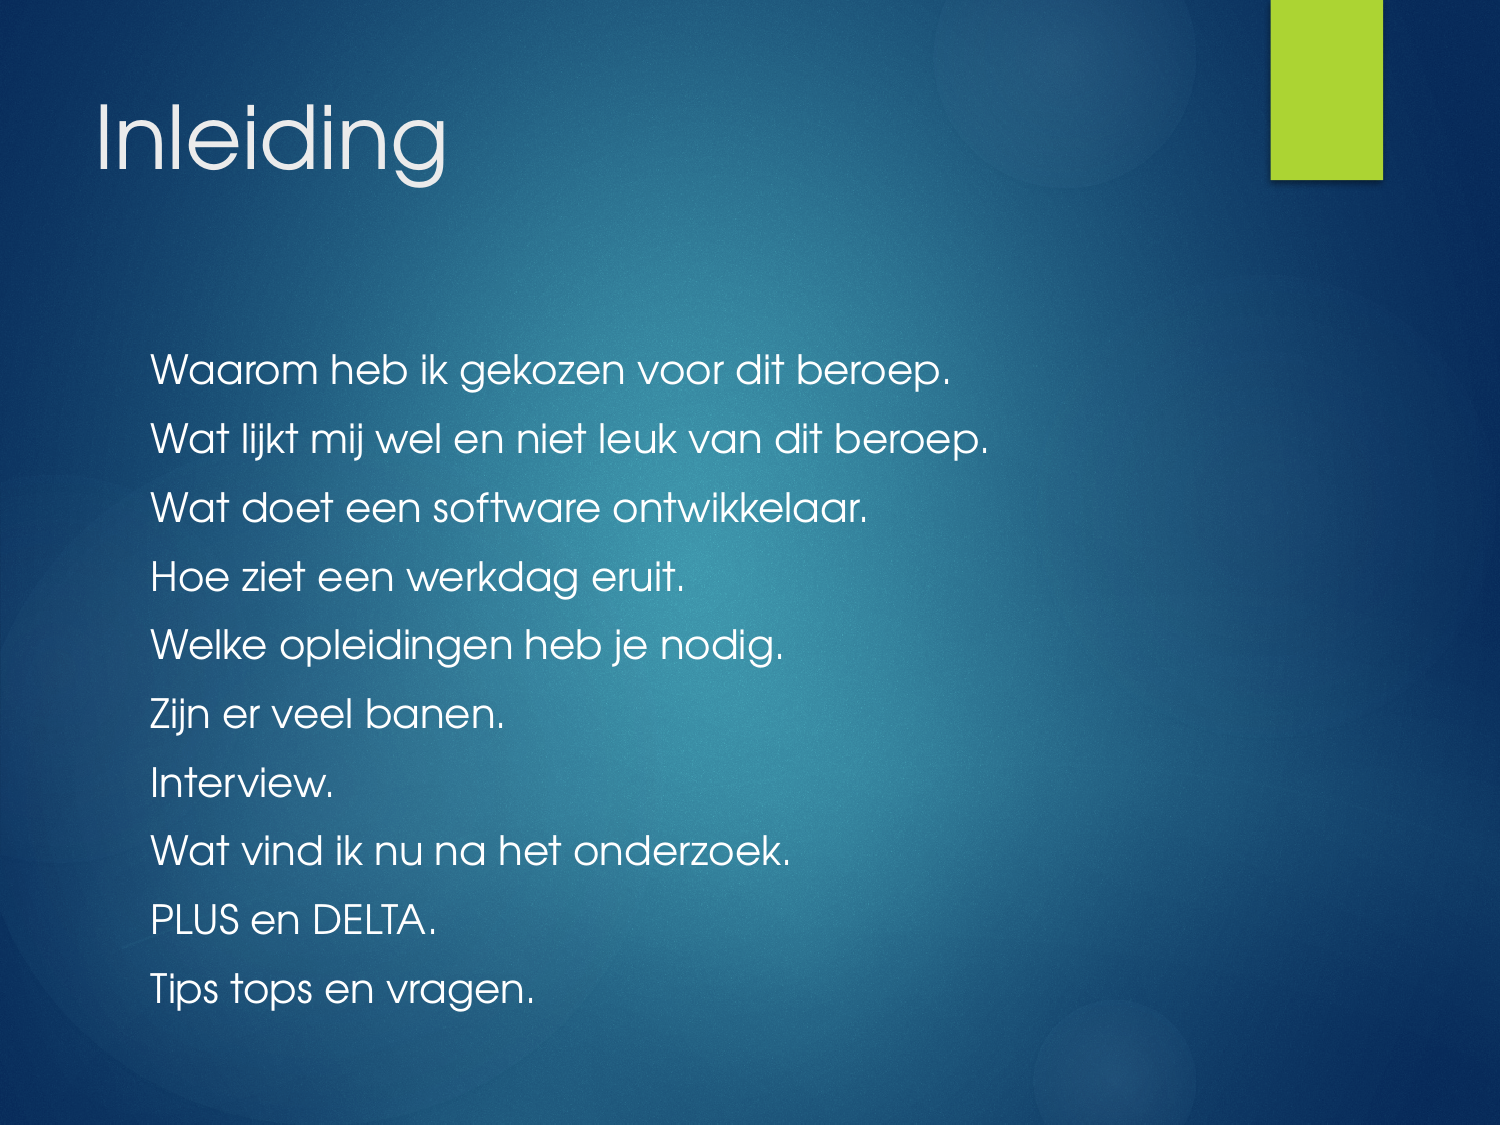

# Inleiding
Waarom heb ik gekozen voor dit beroep.
Wat lijkt mij wel en niet leuk van dit beroep.
Wat doet een software ontwikkelaar.
Hoe ziet een werkdag eruit.
Welke opleidingen heb je nodig.
Zijn er veel banen.
Interview.
Wat vind ik nu na het onderzoek.
PLUS en DELTA.
Tips tops en vragen.